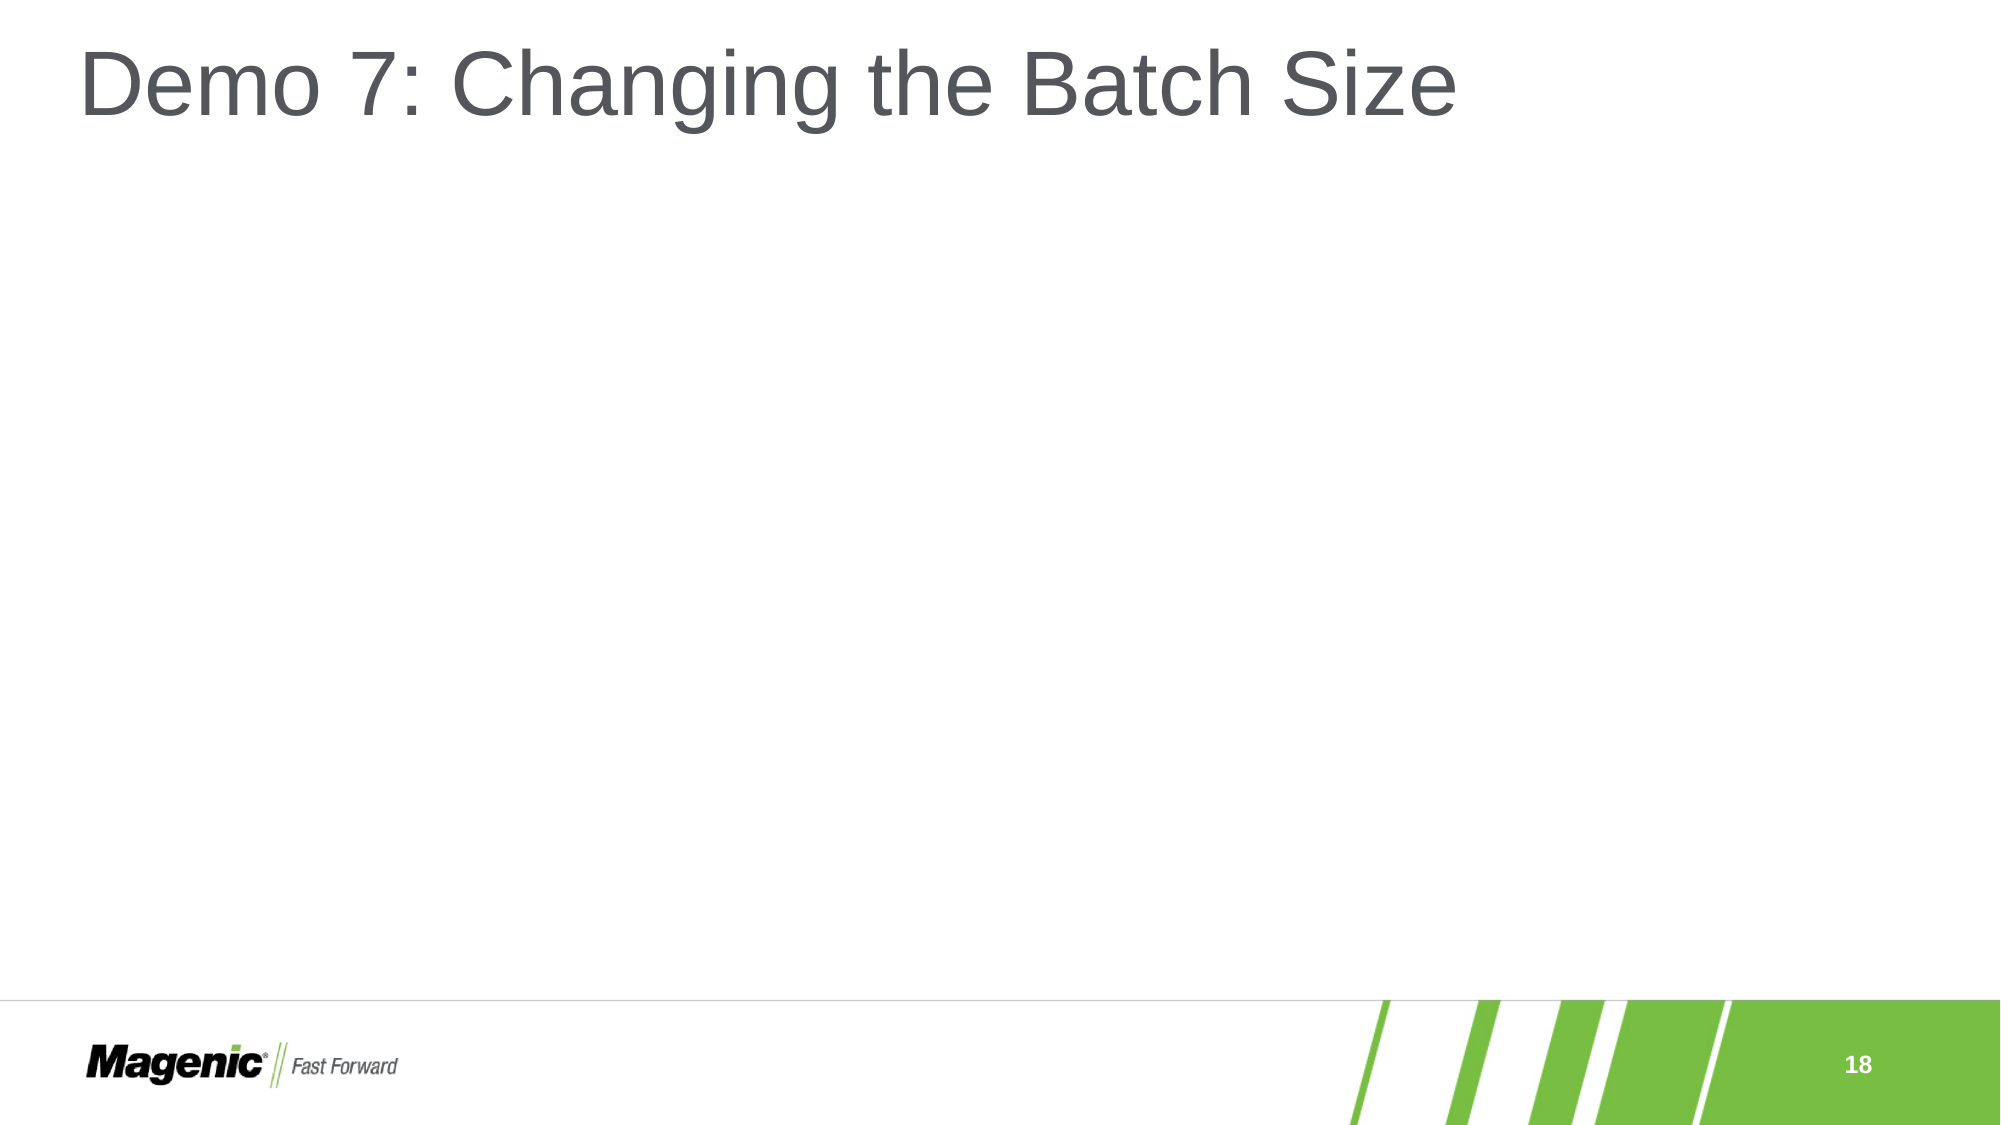

# Demo 7: Changing the Batch Size